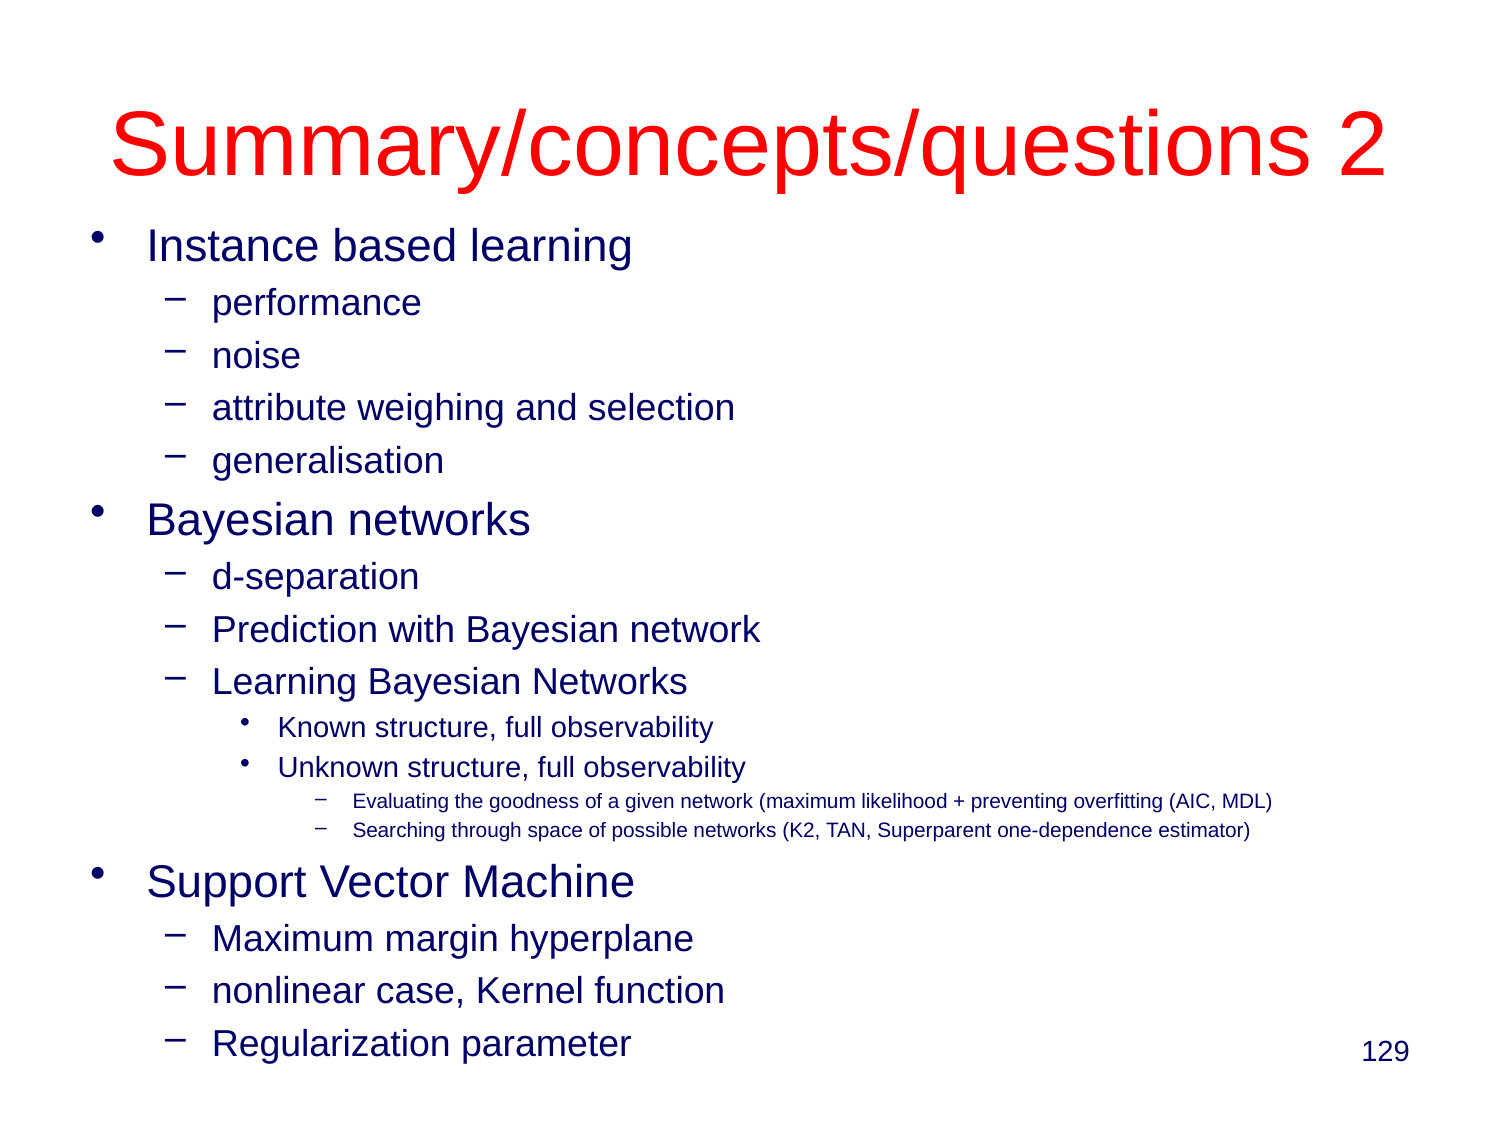

# Summary/concepts/questions 2
Instance based learning
performance
noise
attribute weighing and selection
generalisation
Bayesian networks
d-separation
Prediction with Bayesian network
Learning Bayesian Networks
Known structure, full observability
Unknown structure, full observability
Evaluating the goodness of a given network (maximum likelihood + preventing overfitting (AIC, MDL)
Searching through space of possible networks (K2, TAN, Superparent one-dependence estimator)
Support Vector Machine
Maximum margin hyperplane
nonlinear case, Kernel function
Regularization parameter

129